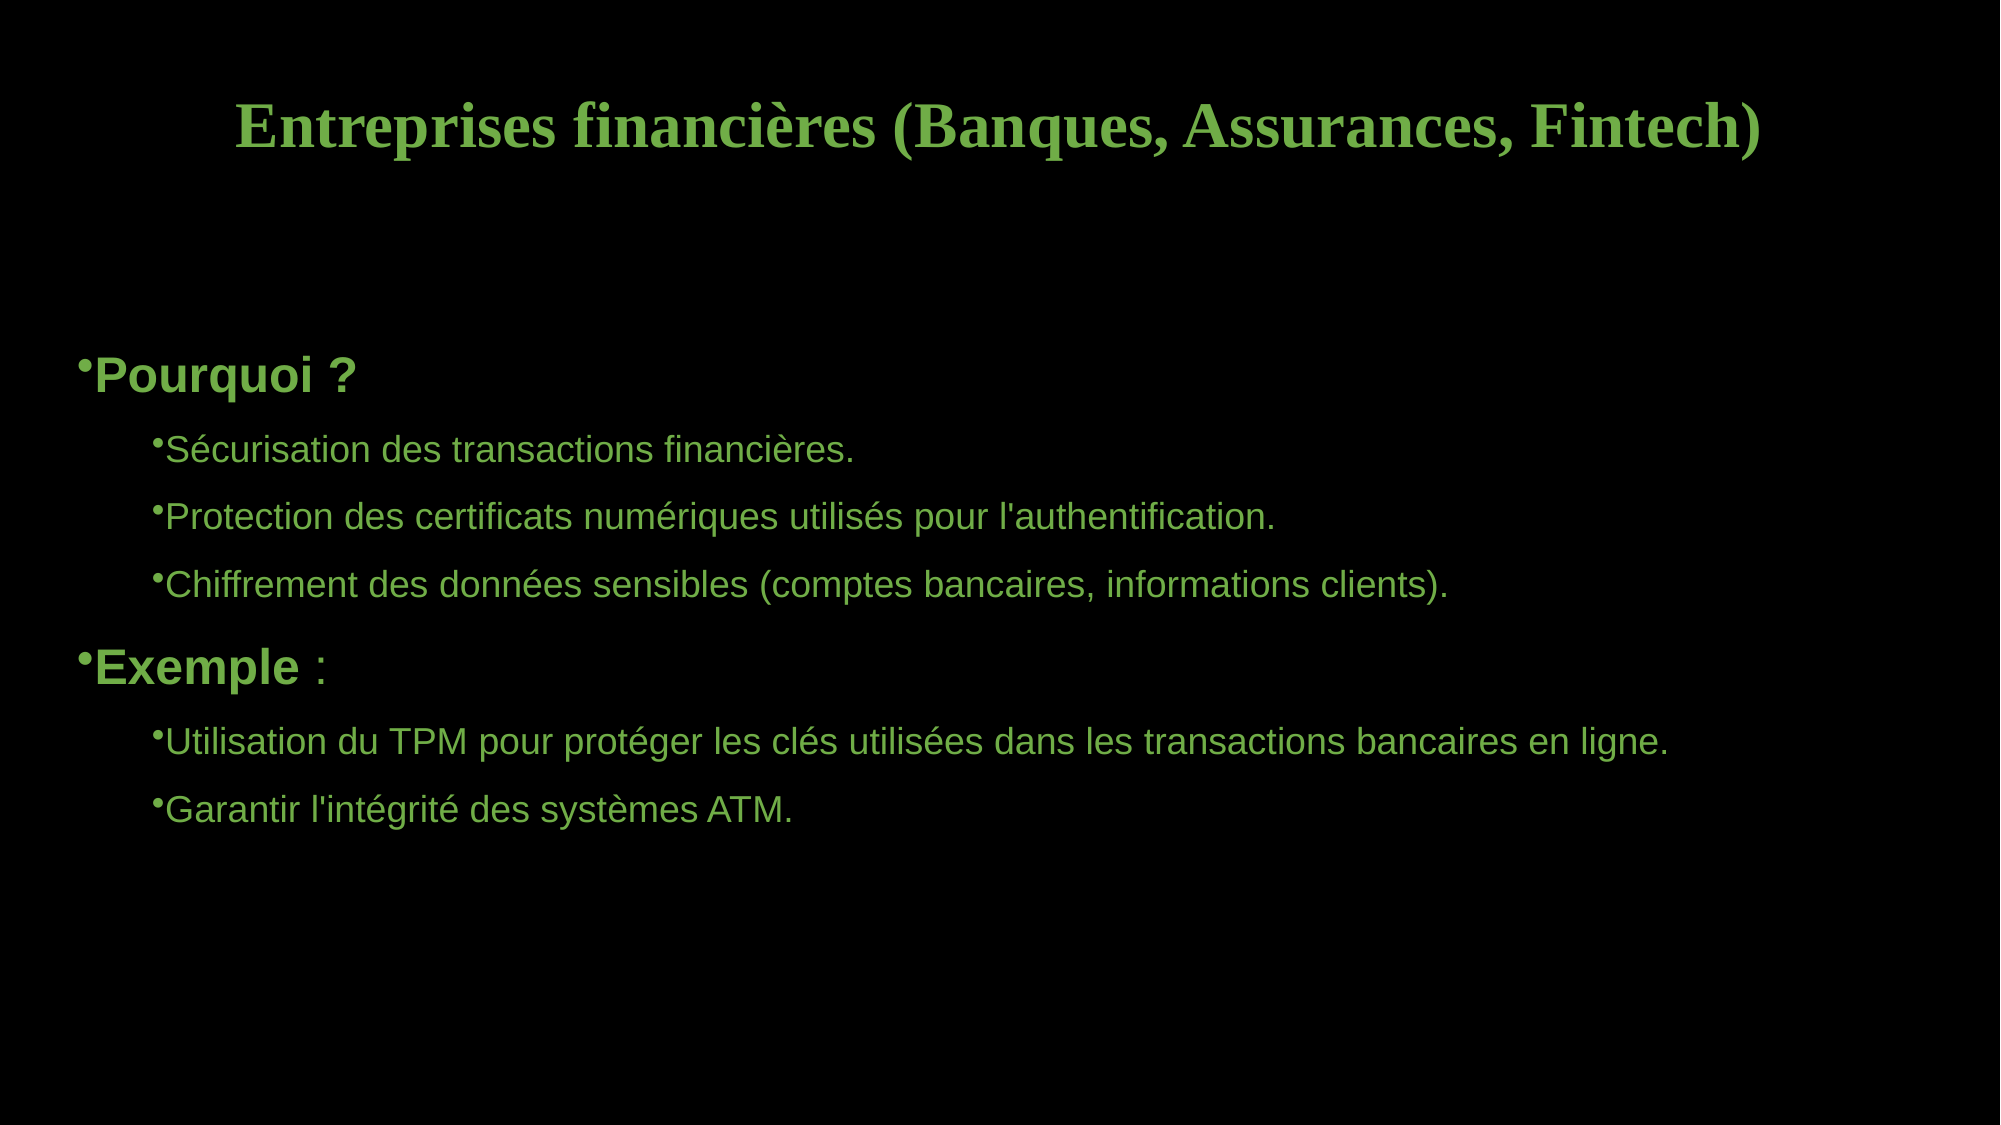

# Entreprises financières (Banques, Assurances, Fintech)
Pourquoi ?
Sécurisation des transactions financières.
Protection des certificats numériques utilisés pour l'authentification.
Chiffrement des données sensibles (comptes bancaires, informations clients).
Exemple :
Utilisation du TPM pour protéger les clés utilisées dans les transactions bancaires en ligne.
Garantir l'intégrité des systèmes ATM.